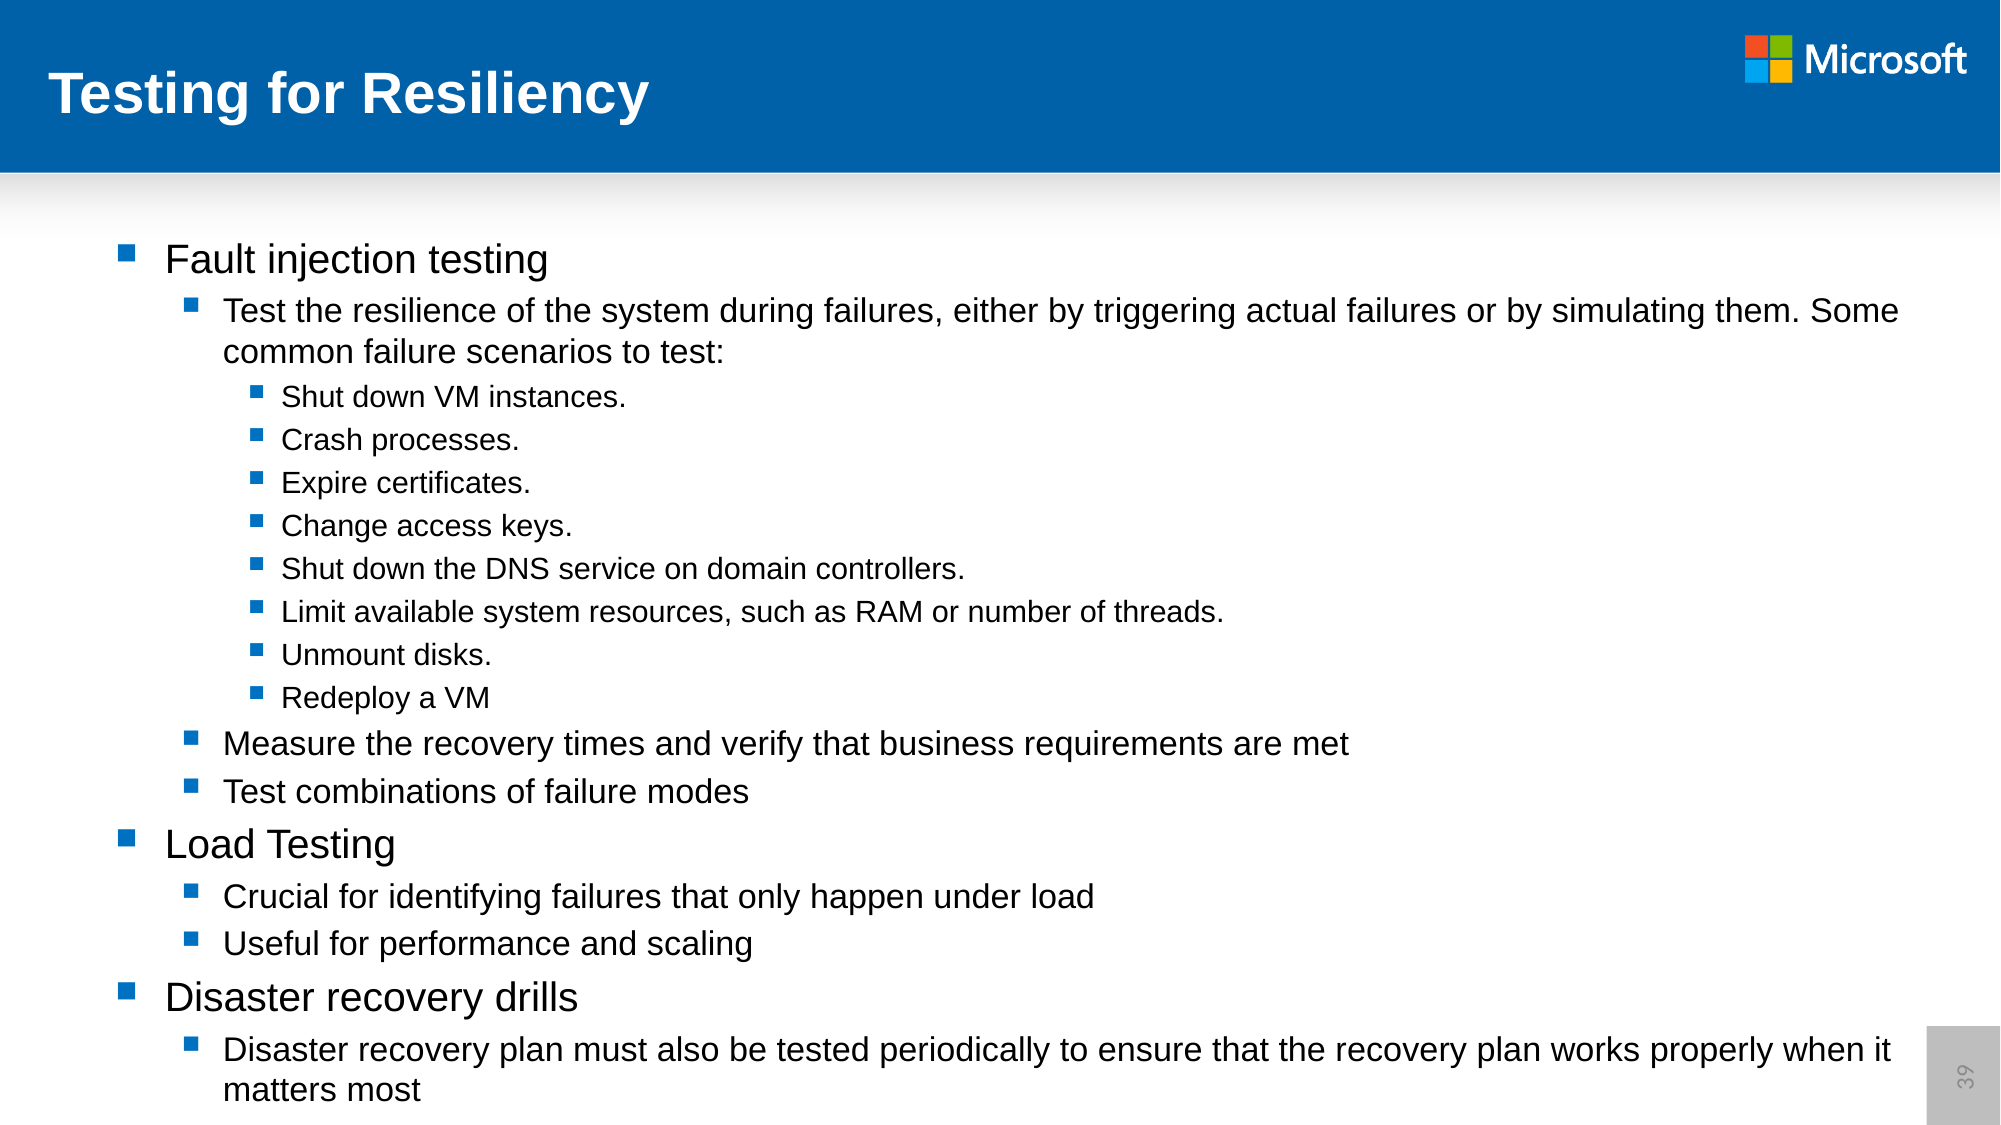

# Testing for Resiliency
Fault injection testing
Test the resilience of the system during failures, either by triggering actual failures or by simulating them. Some common failure scenarios to test:
Shut down VM instances.
Crash processes.
Expire certificates.
Change access keys.
Shut down the DNS service on domain controllers.
Limit available system resources, such as RAM or number of threads.
Unmount disks.
Redeploy a VM
Measure the recovery times and verify that business requirements are met
Test combinations of failure modes
Load Testing
Crucial for identifying failures that only happen under load
Useful for performance and scaling
Disaster recovery drills
Disaster recovery plan must also be tested periodically to ensure that the recovery plan works properly when it matters most